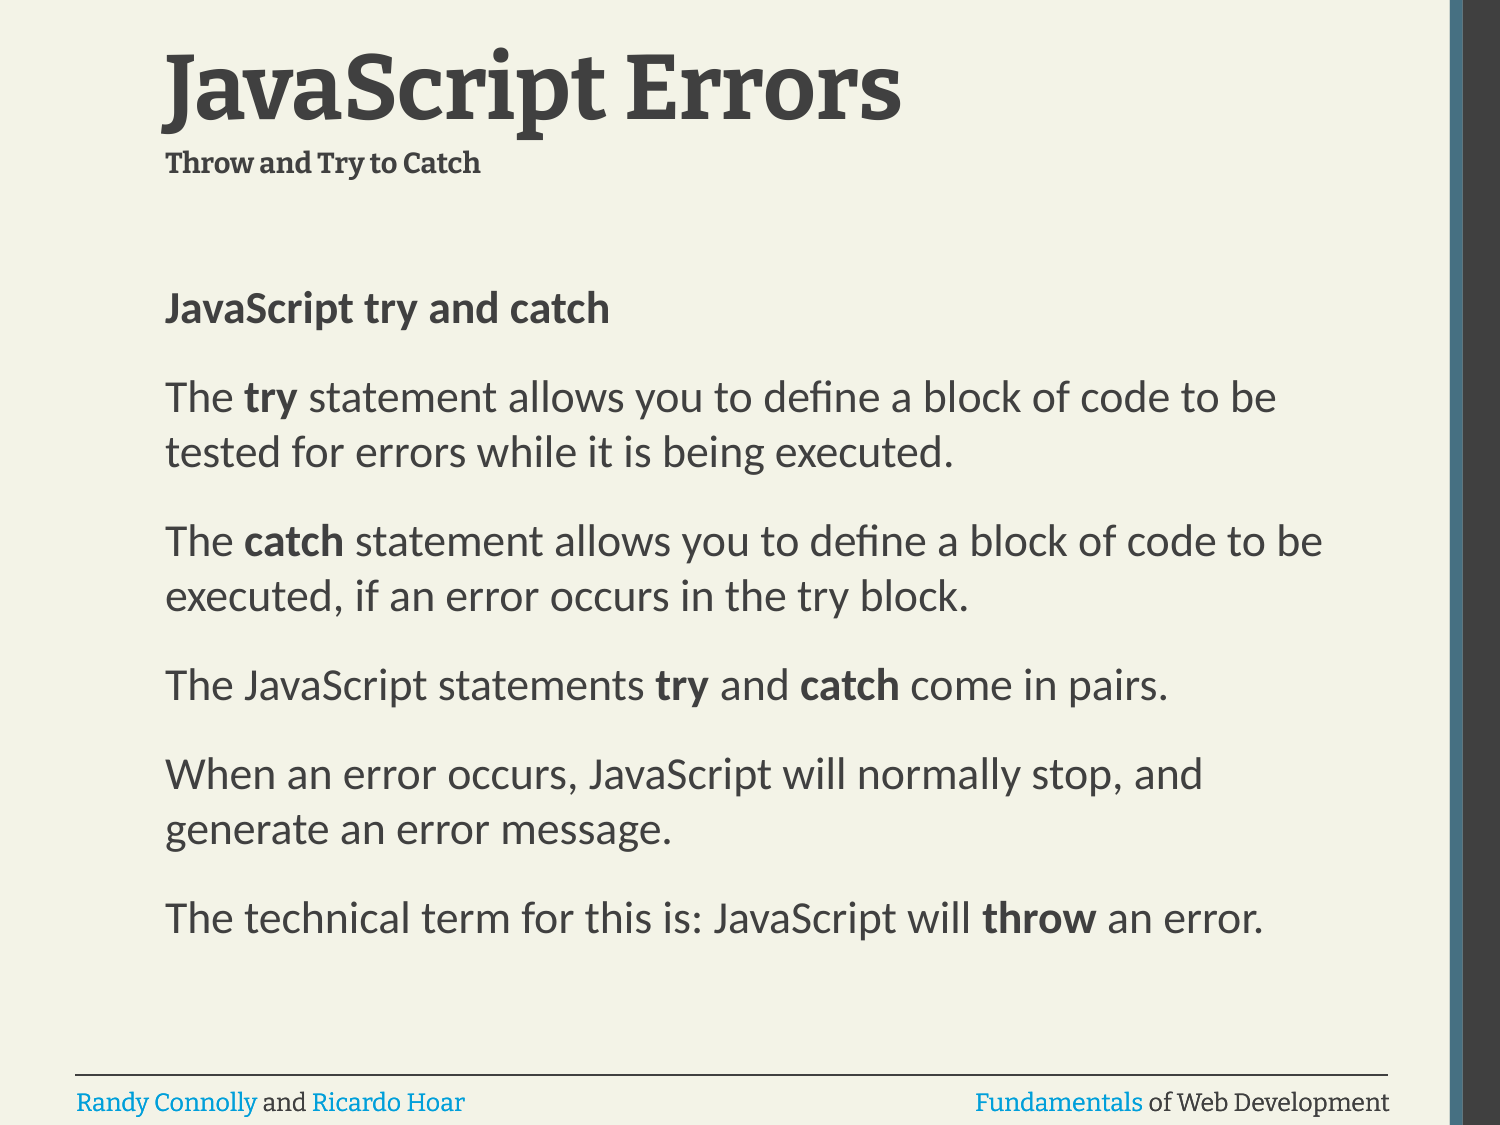

# JavaScript Errors
Throw and Try to Catch

JavaScript try and catch
The try statement allows you to define a block of code to be tested for errors while it is being executed.
The catch statement allows you to define a block of code to be executed, if an error occurs in the try block.
The JavaScript statements try and catch come in pairs.
When an error occurs, JavaScript will normally stop, and generate an error message.
The technical term for this is: JavaScript will throw an error.